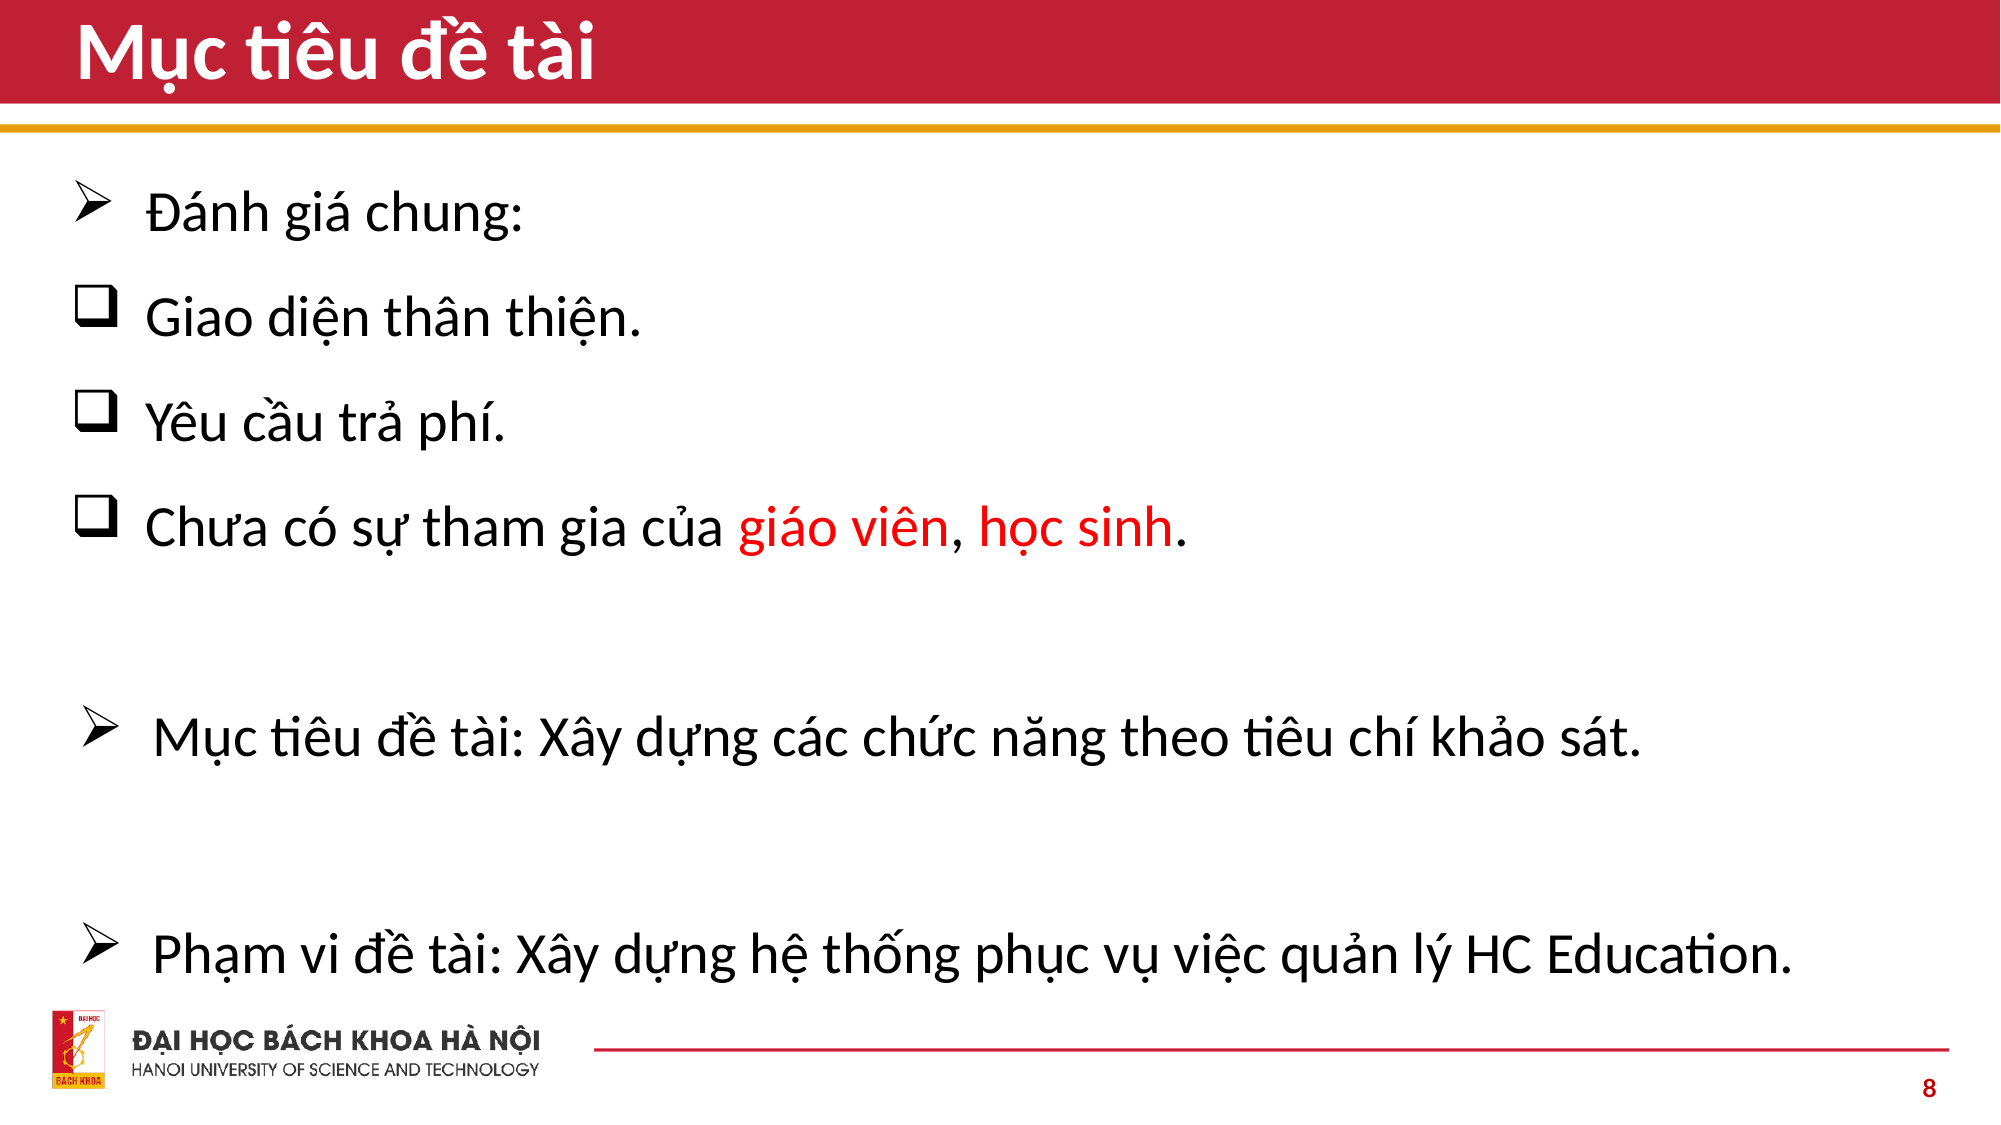

# Mục tiêu đề tài
Đánh giá chung:
Giao diện thân thiện.
Yêu cầu trả phí.
Chưa có sự tham gia của giáo viên, học sinh.
Mục tiêu đề tài: Xây dựng các chức năng theo tiêu chí khảo sát.
Phạm vi đề tài: Xây dựng hệ thống phục vụ việc quản lý HC Education.
8